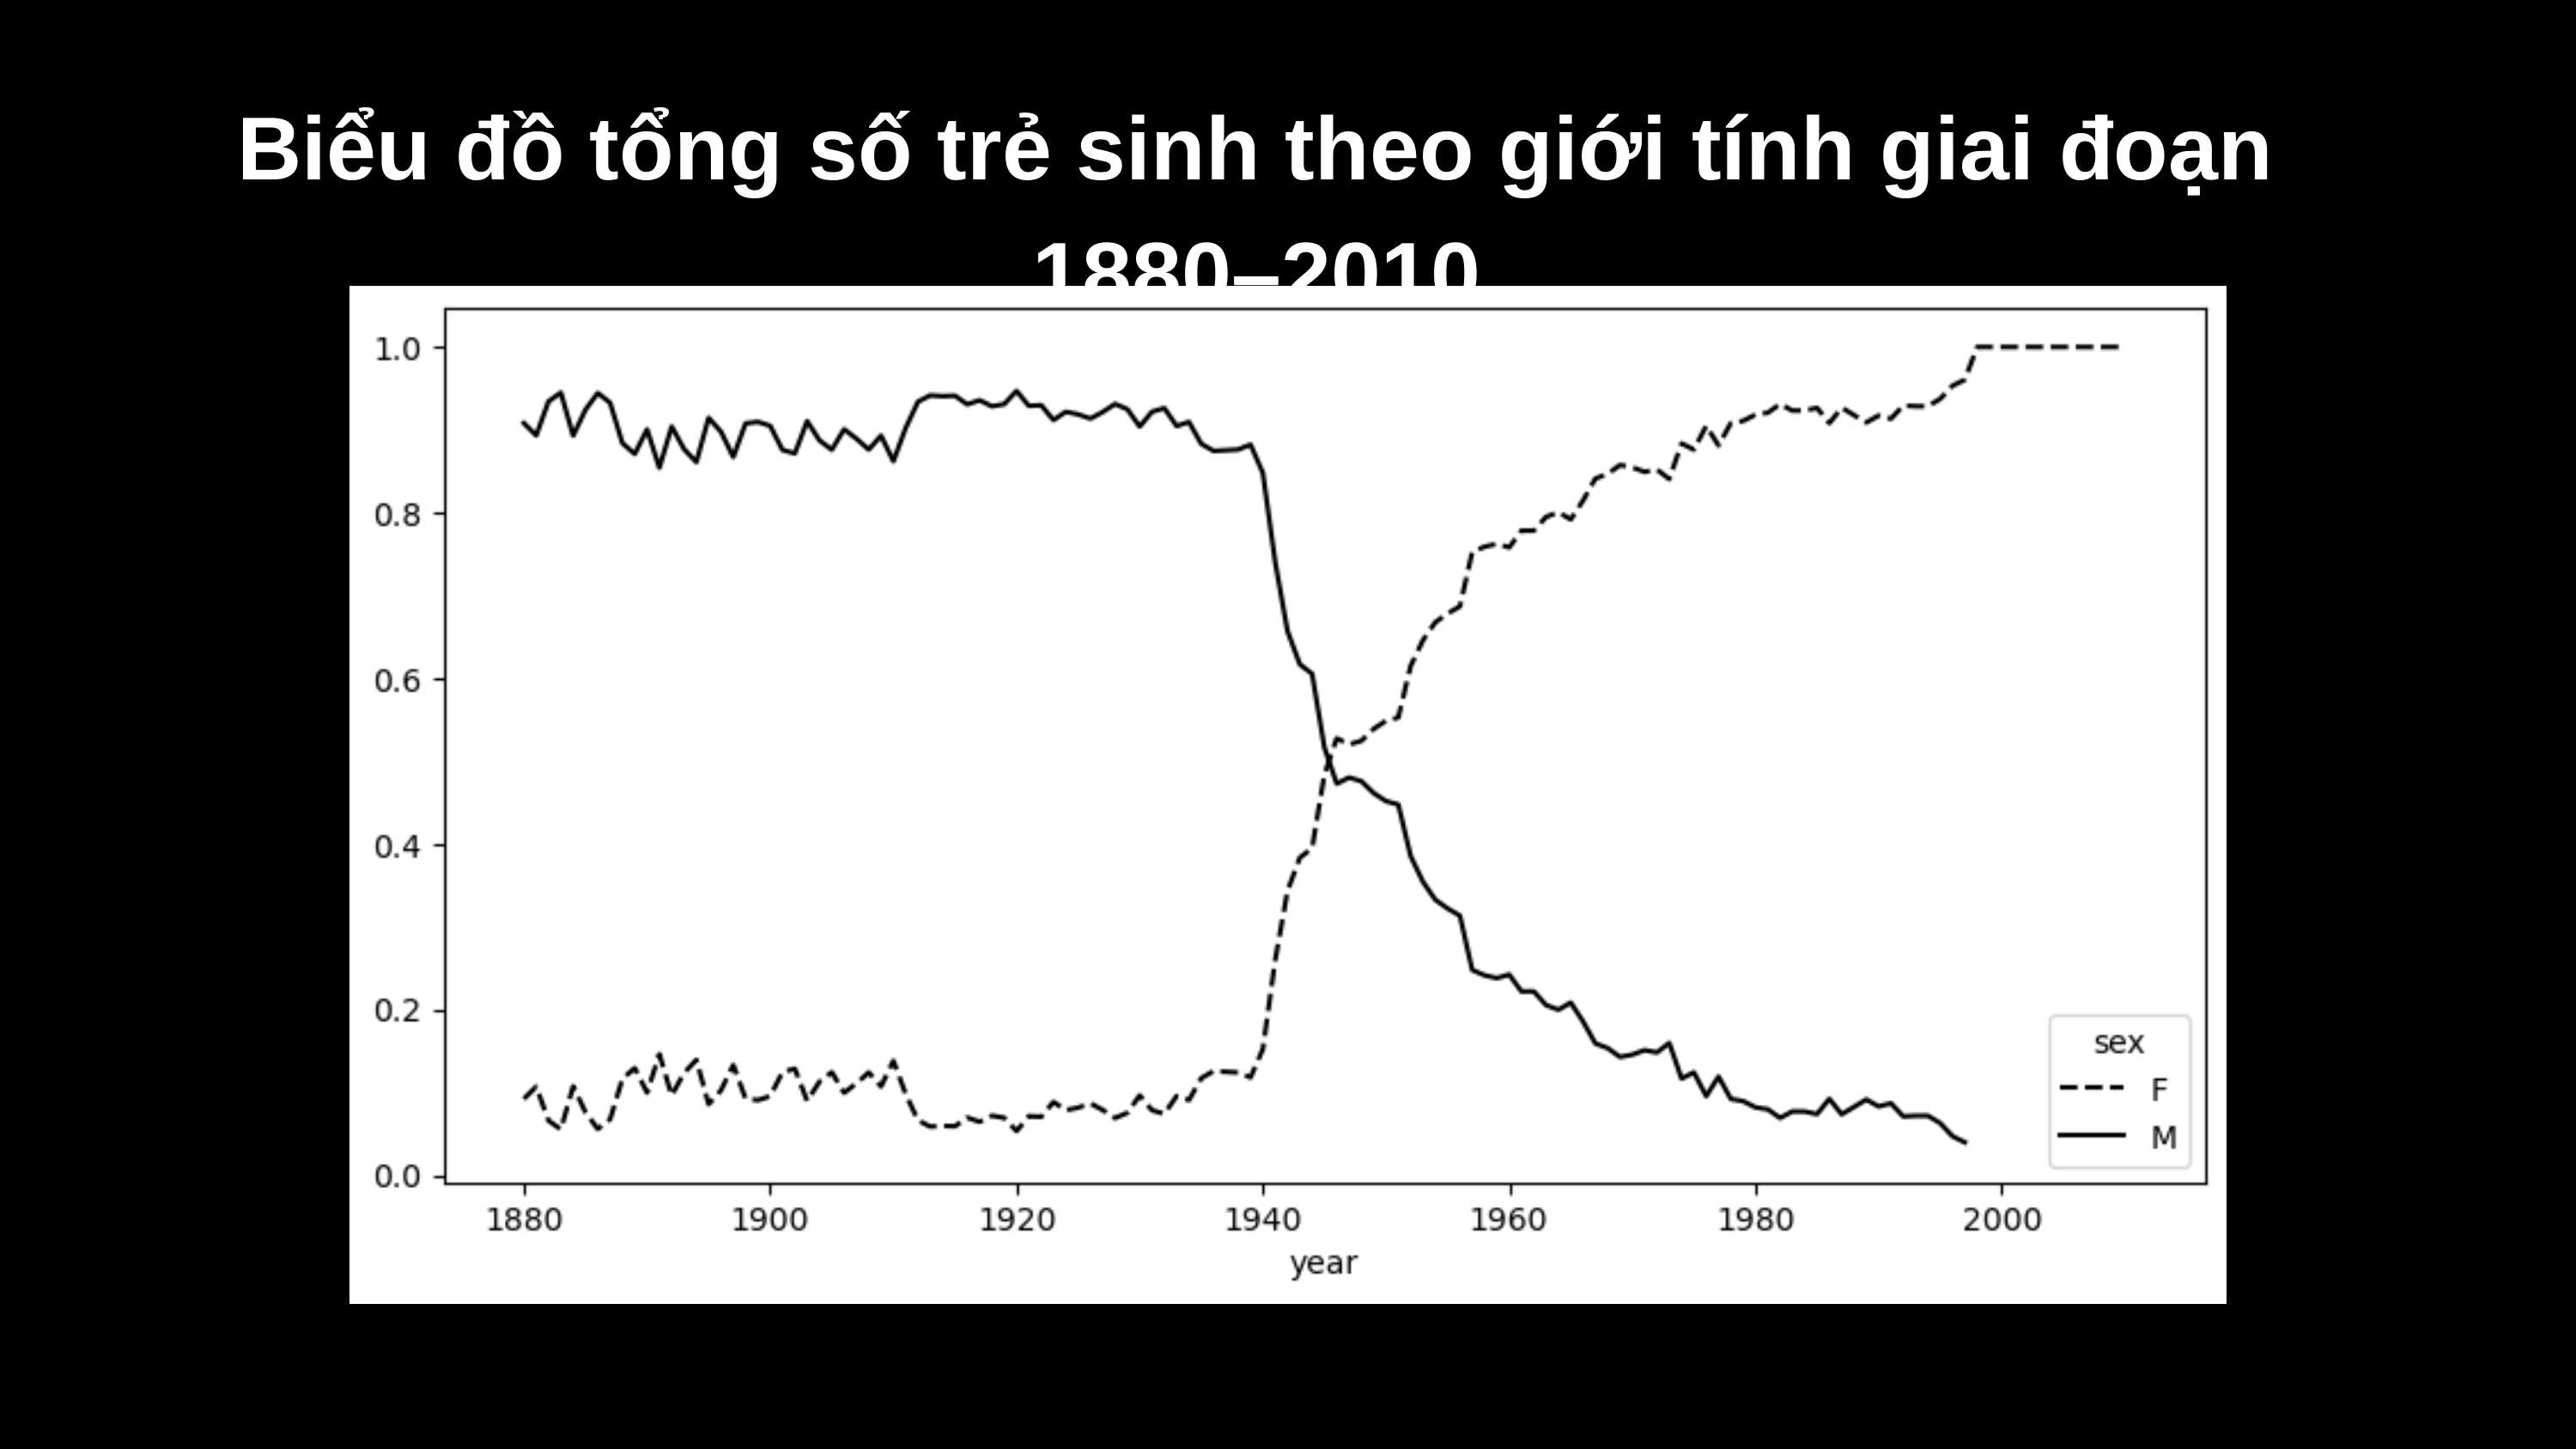

Biểu đồ tổng số trẻ sinh theo giới tính giai đoạn 1880–2010